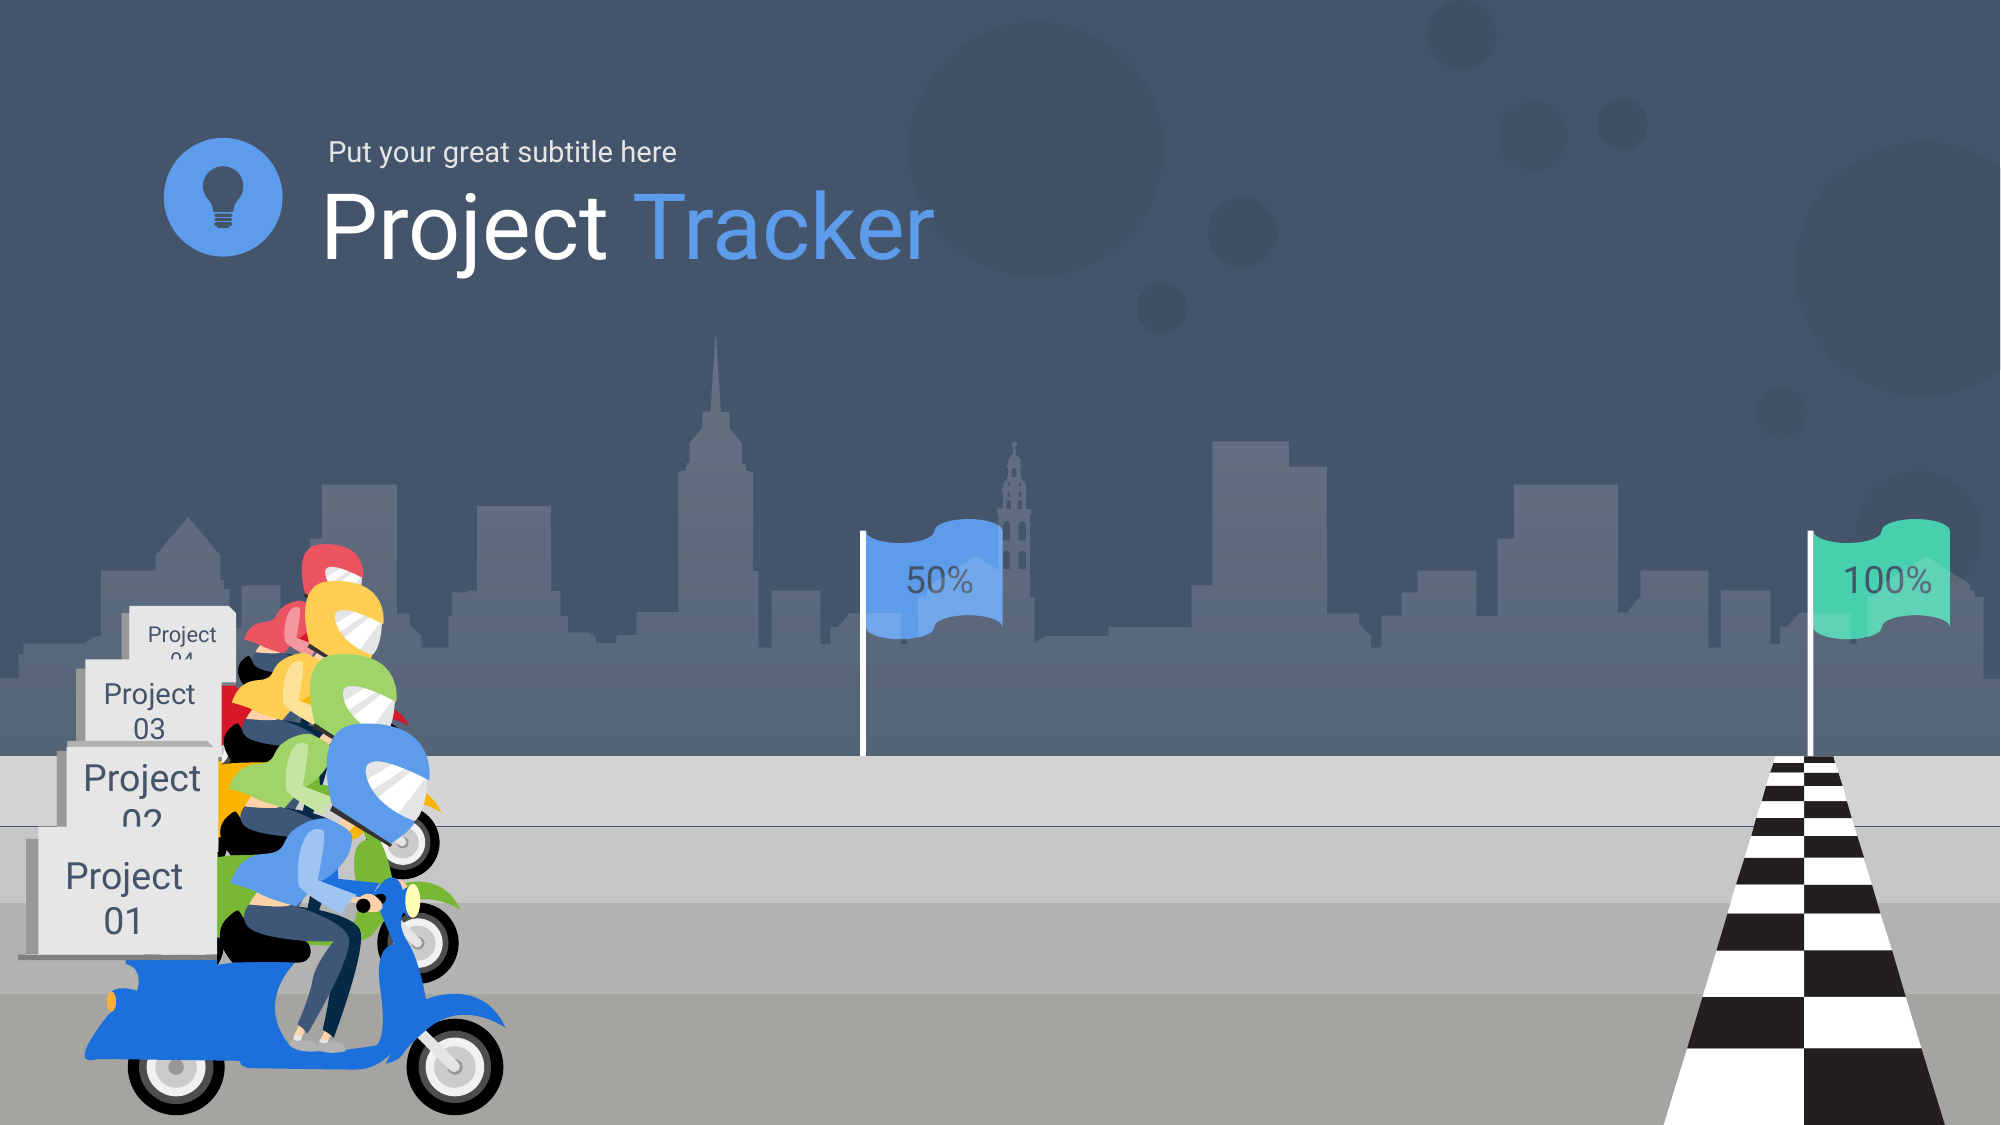

Put your great subtitle here

Project Tracker

50%

100%

Project 04

Project 03

Project 02

Project 01